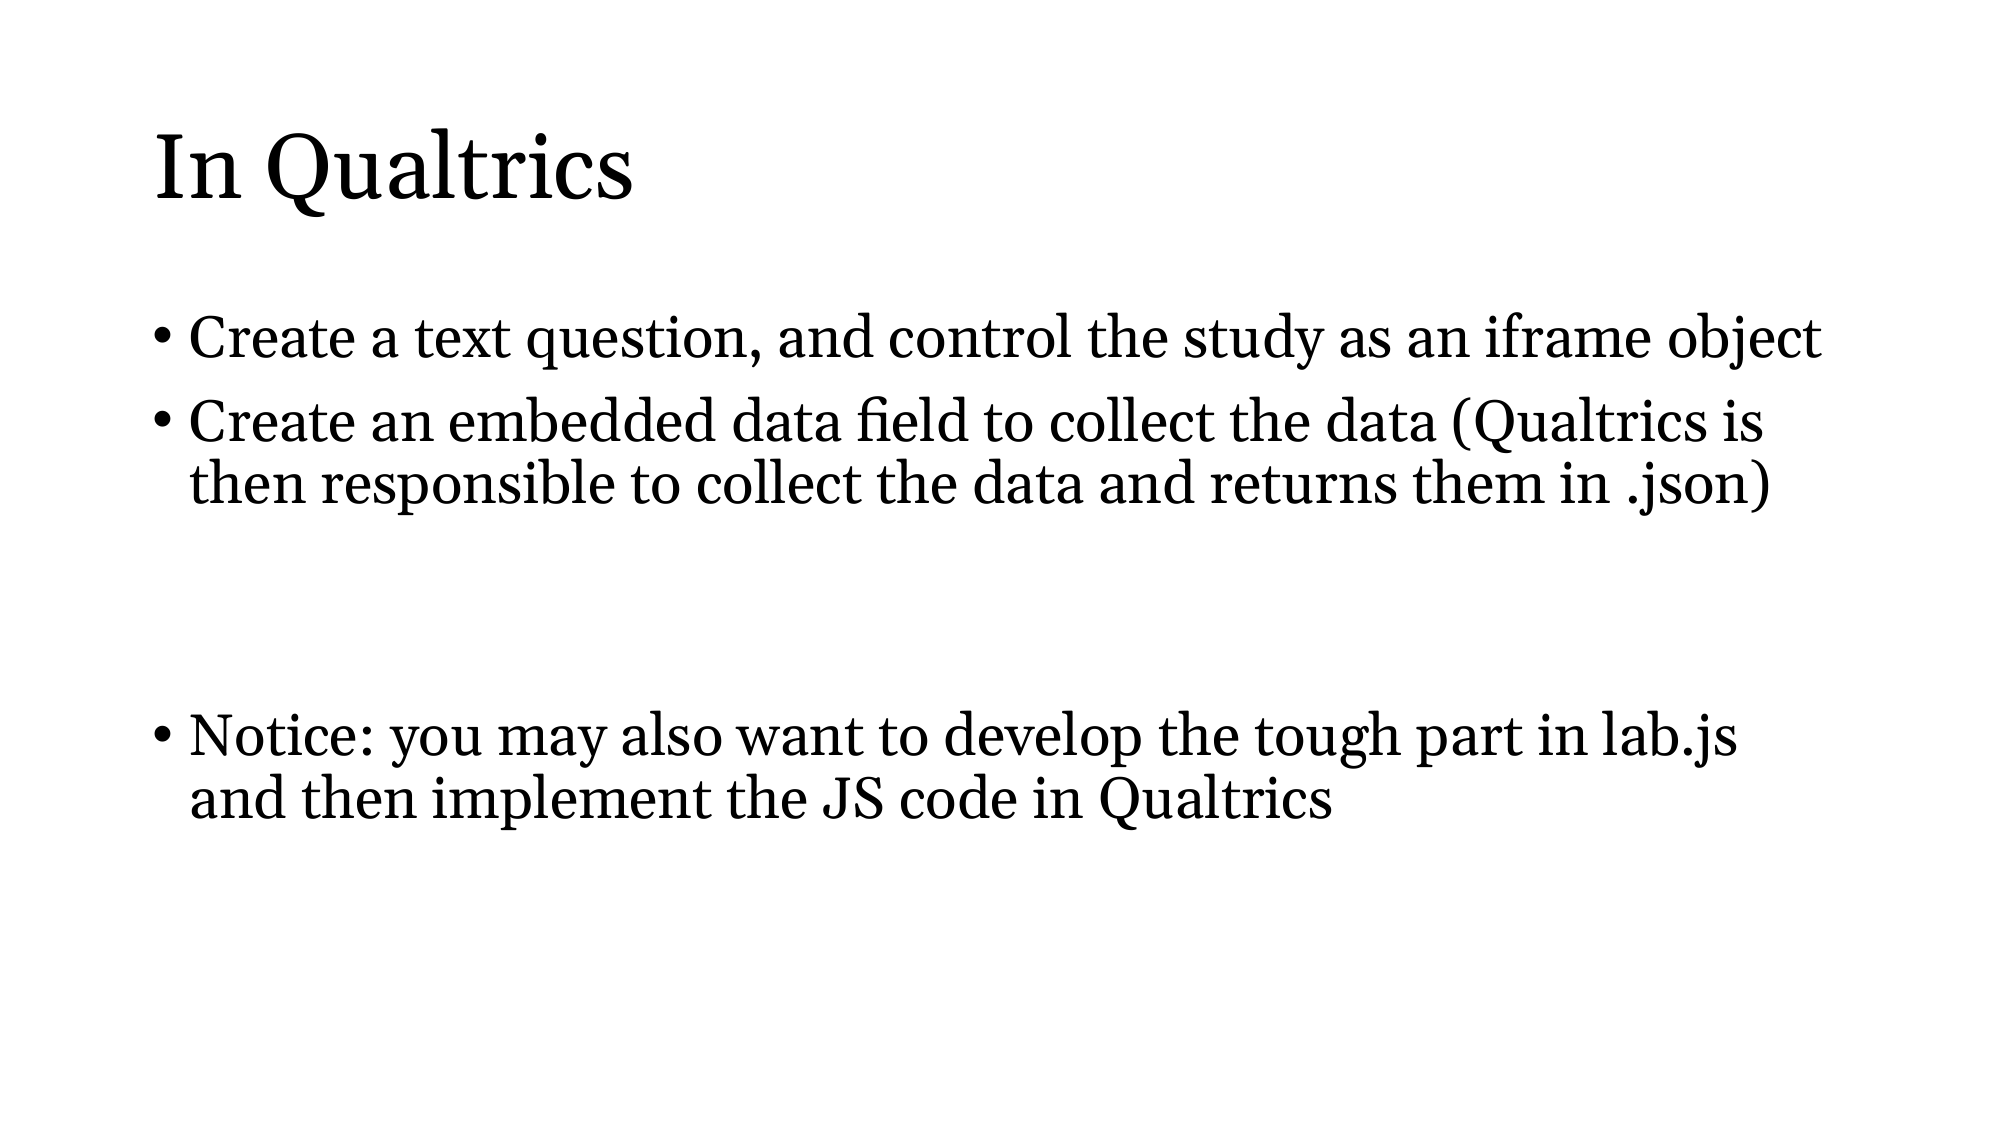

# In Qualtrics
Create a text question, and control the study as an iframe object
Create an embedded data field to collect the data (Qualtrics is then responsible to collect the data and returns them in .json)

Notice: you may also want to develop the tough part in lab.js and then implement the JS code in Qualtrics